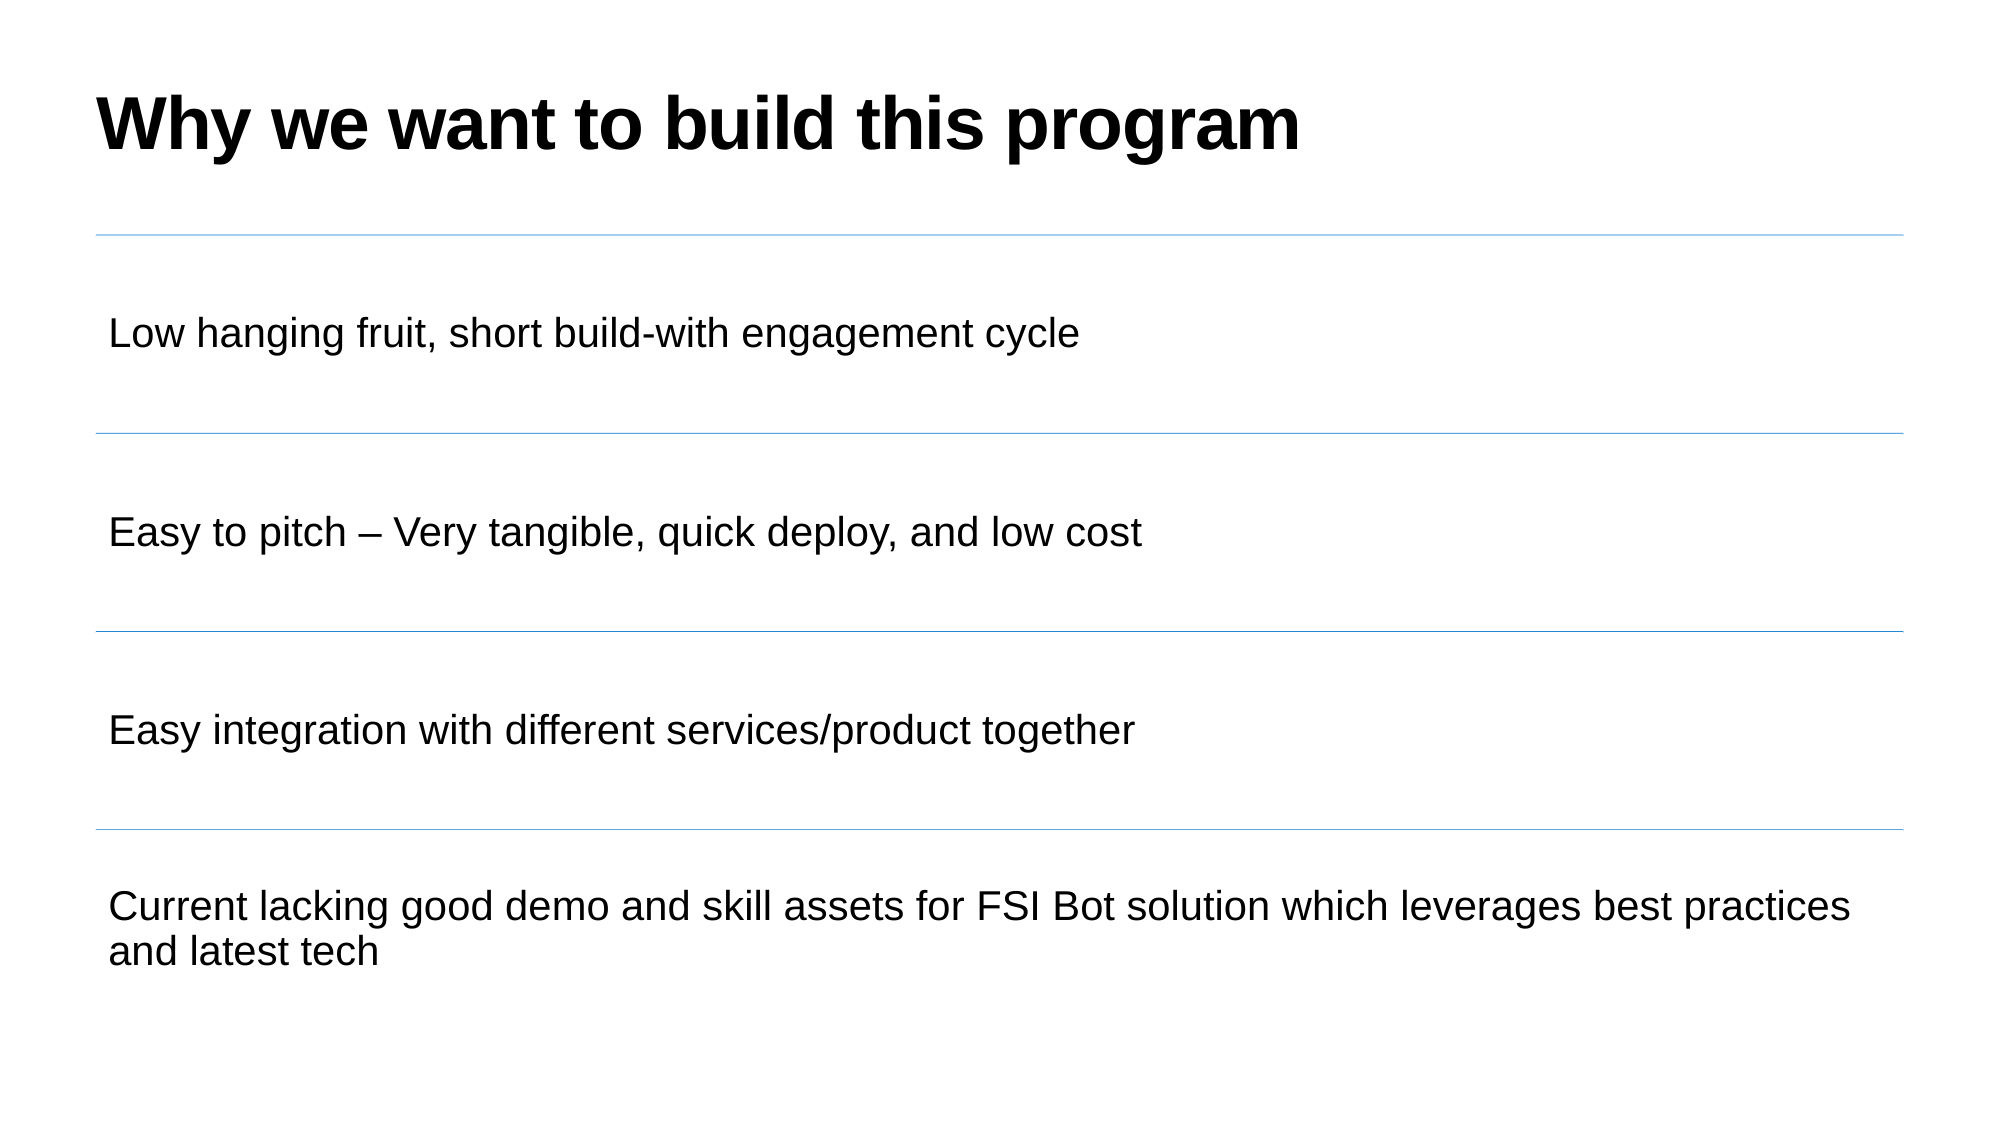

# Why we want to build this program
Low hanging fruit, short build-with engagement cycle
Easy to pitch – Very tangible, quick deploy, and low cost
Easy integration with different services/product together
Current lacking good demo and skill assets for FSI Bot solution which leverages best practices and latest tech